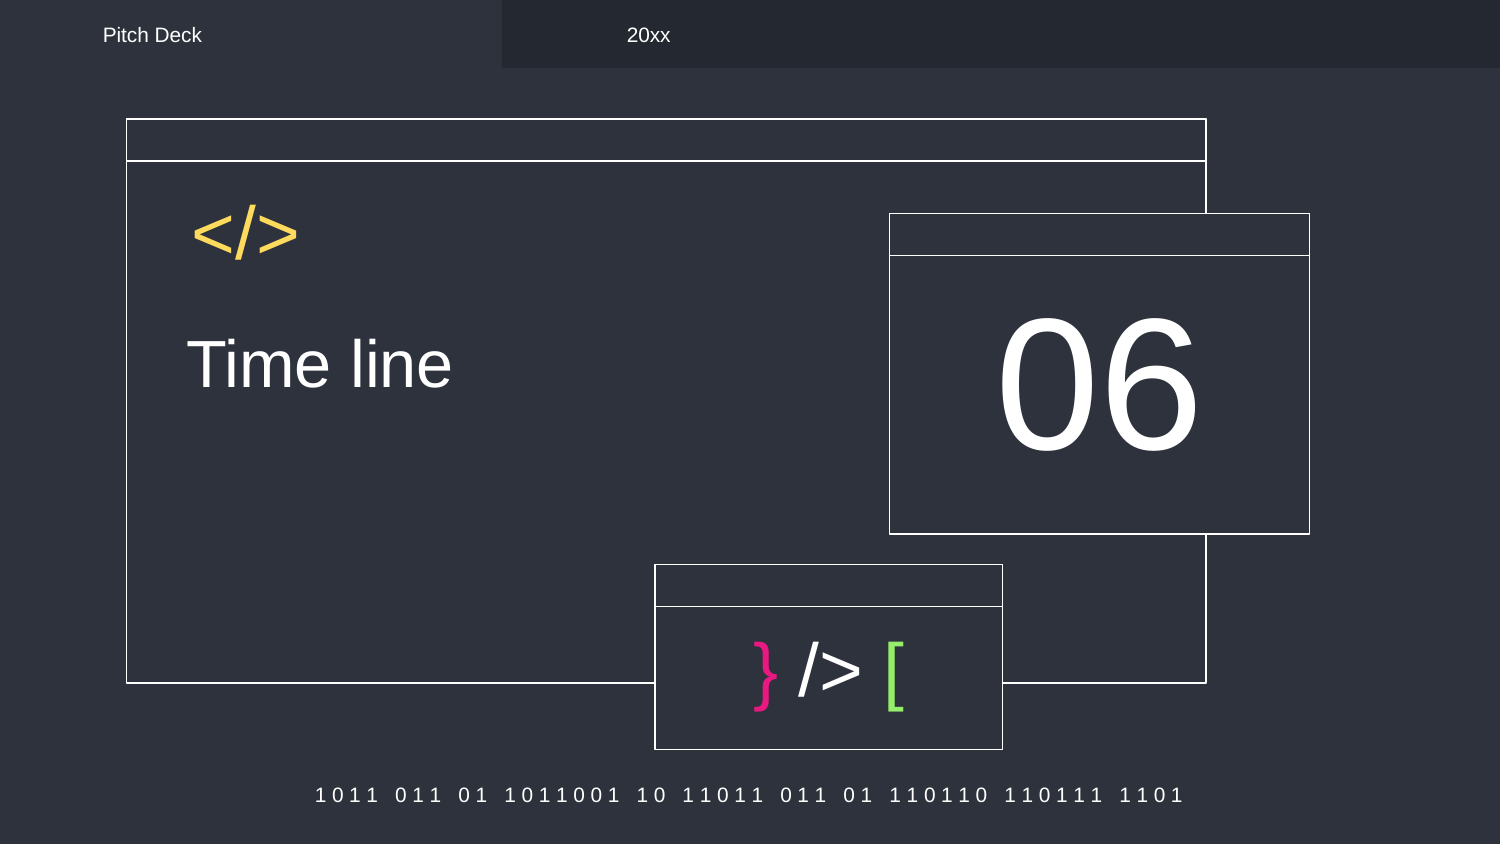

Pitch Deck
20xx

</>

06
# Time line

} /> [